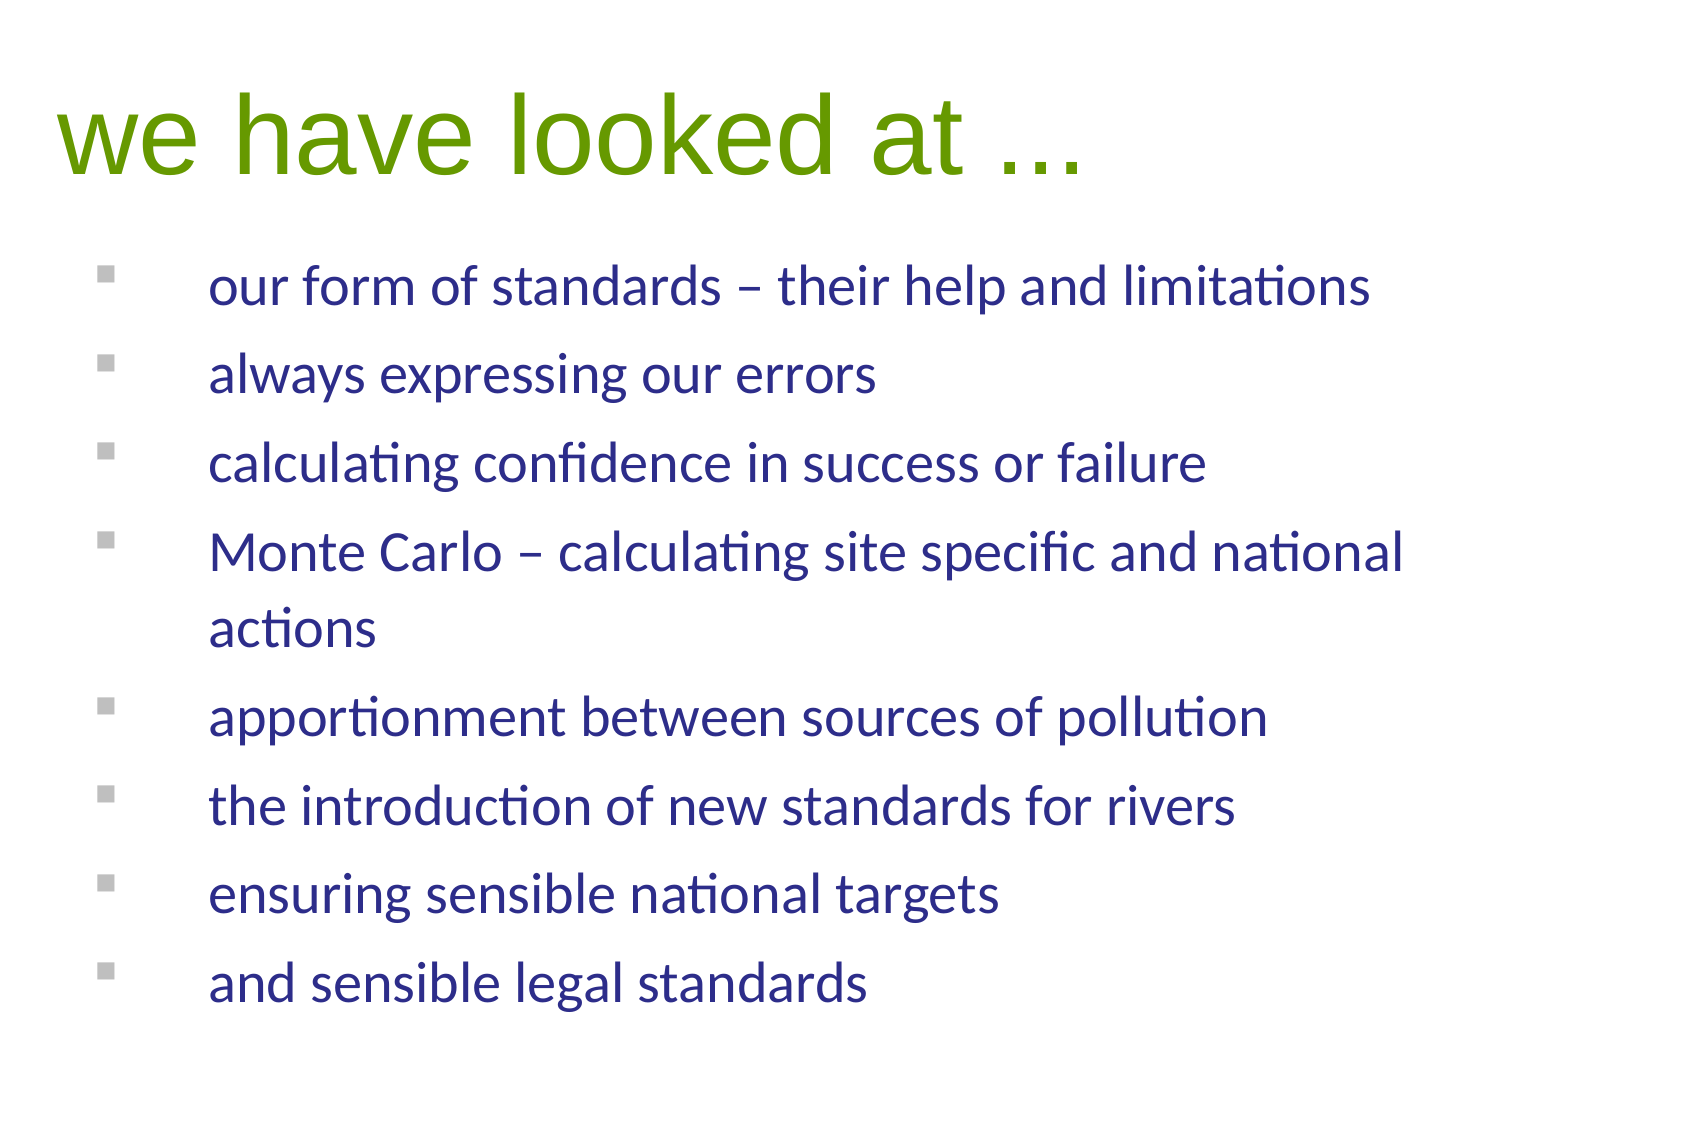

we have looked at ...
our form of standards – their help and limitations
always expressing our errors
calculating confidence in success or failure
Monte Carlo – calculating site specific and national actions
apportionment between sources of pollution
the introduction of new standards for rivers
ensuring sensible national targets
and sensible legal standards
standards that
differ for
every km?